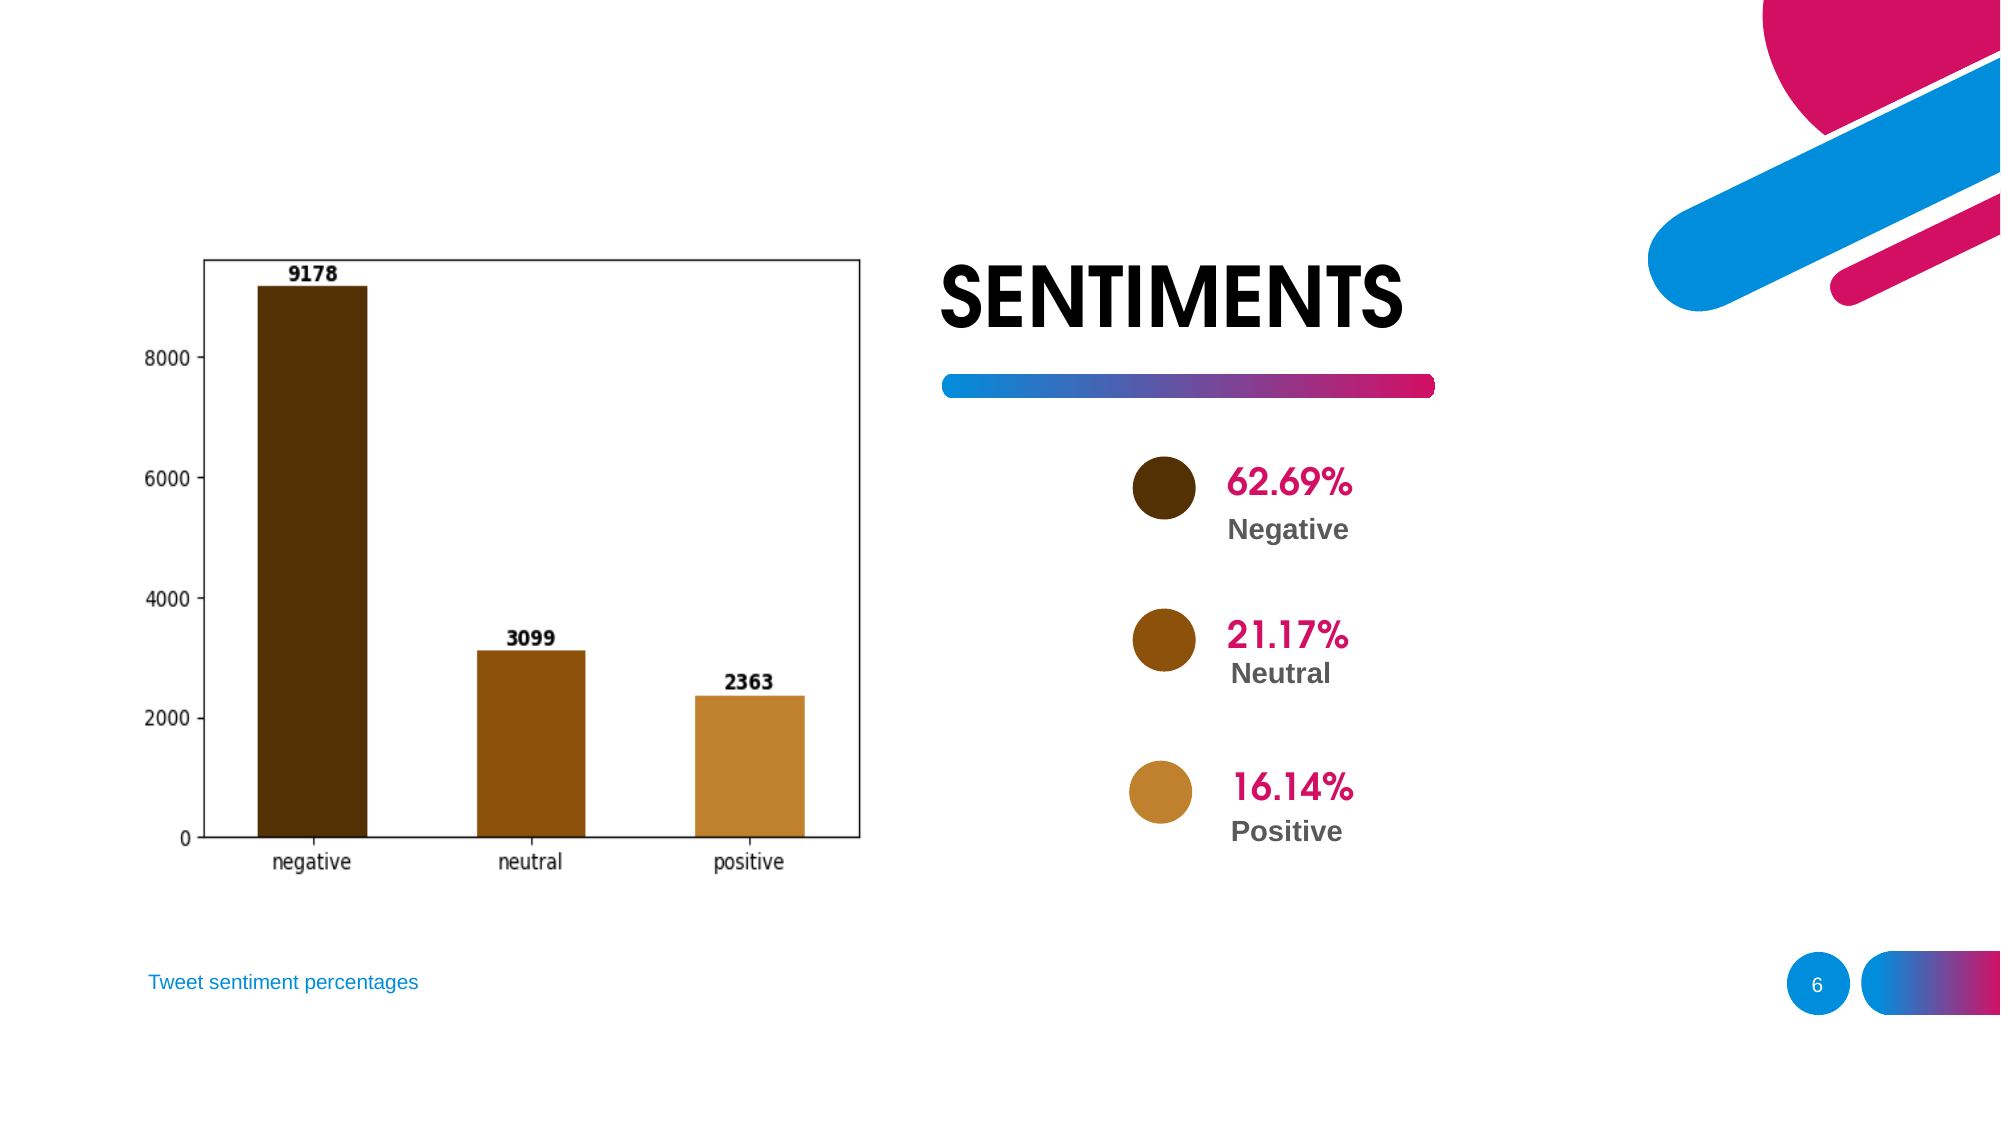

### Chart

| Category |
|---|
# SENTIMENTS
62.69%

Negative
21.17%

Neutral
16.14%

Positive
Tweet sentiment percentages
6